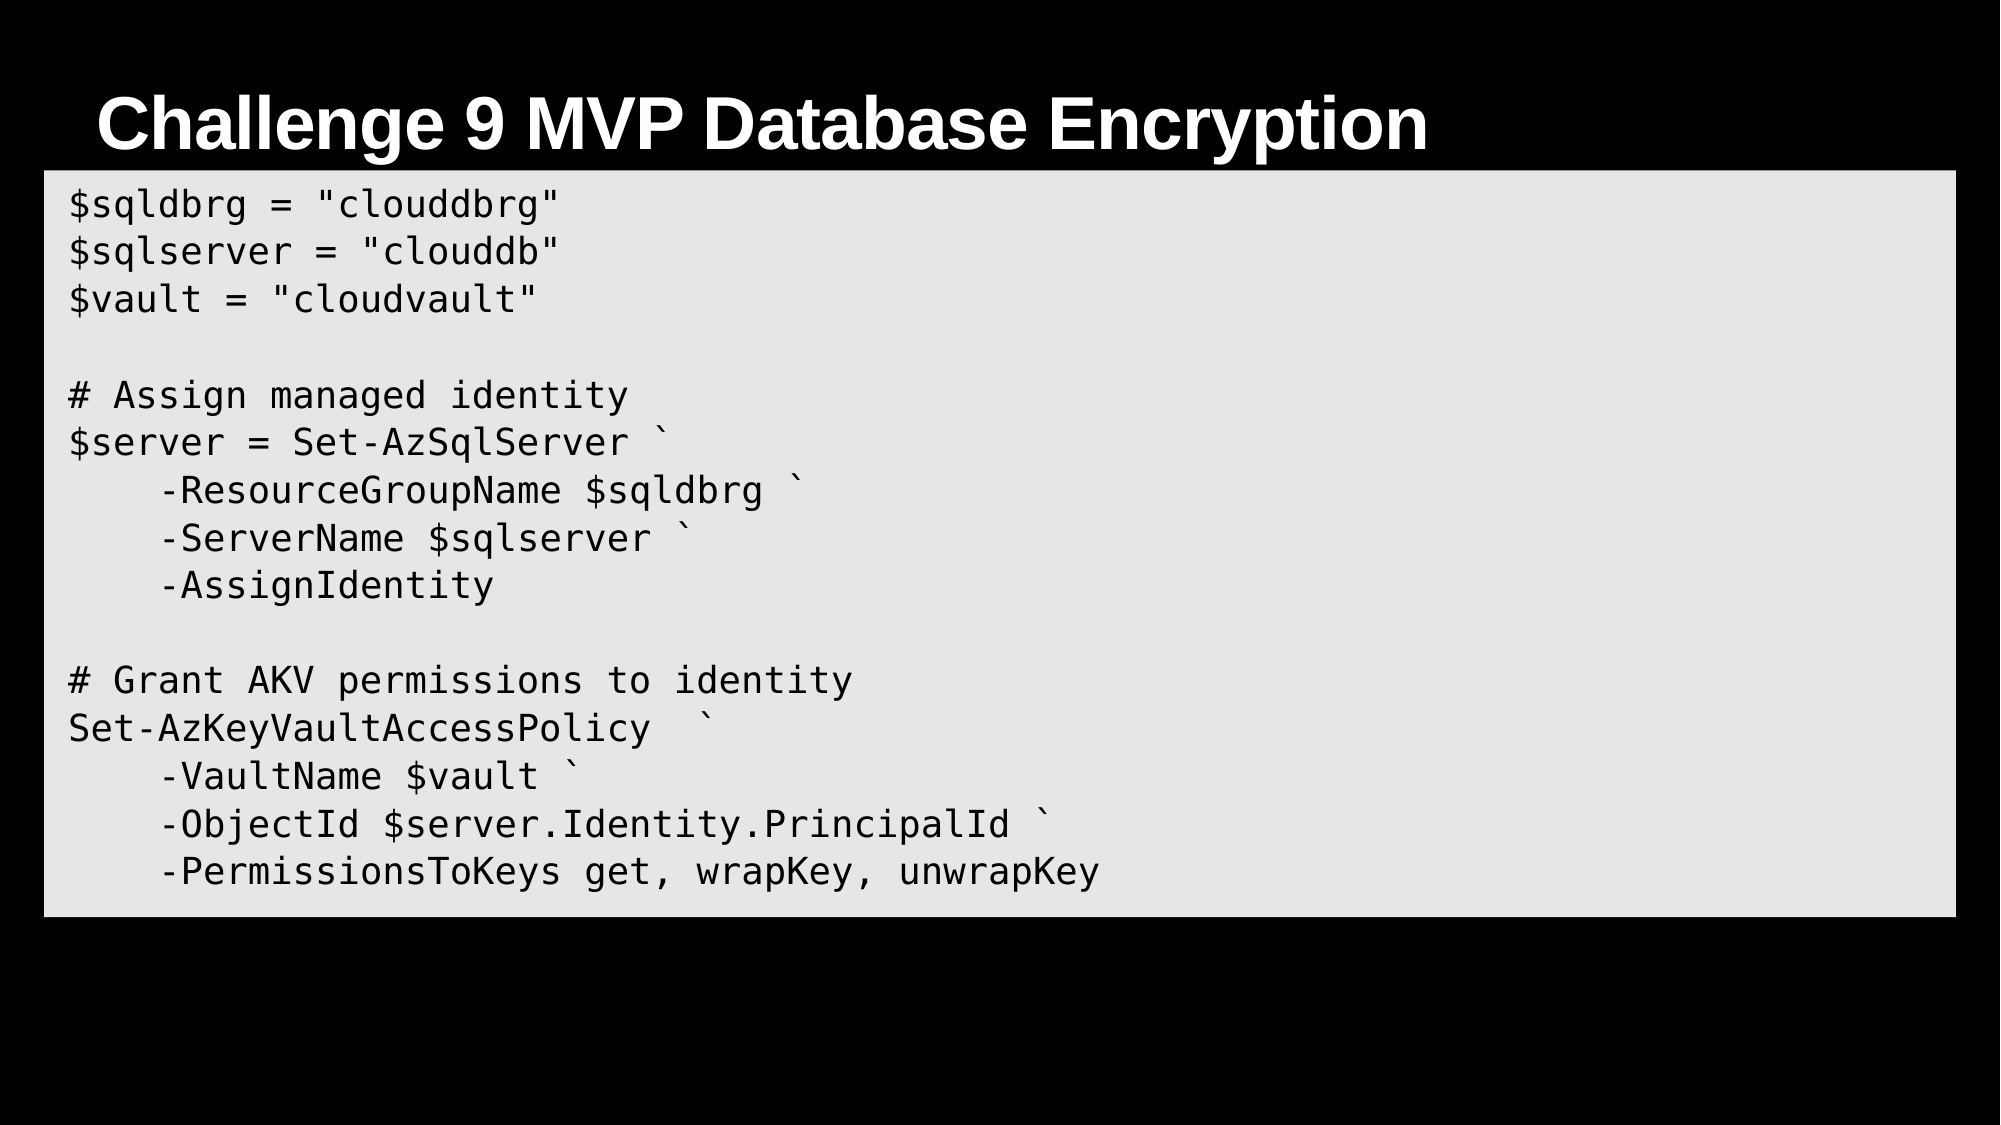

# Challenge 9 MVP Database Encryption
$sqldbrg = "clouddbrg"
$sqlserver = "clouddb"
$vault = "cloudvault"

# Assign managed identity
$server = Set-AzSqlServer `
    -ResourceGroupName $sqldbrg `
    -ServerName $sqlserver `
    -AssignIdentity

# Grant AKV permissions to identity
Set-AzKeyVaultAccessPolicy  `
    -VaultName $vault `
    -ObjectId $server.Identity.PrincipalId `
    -PermissionsToKeys get, wrapKey, unwrapKey